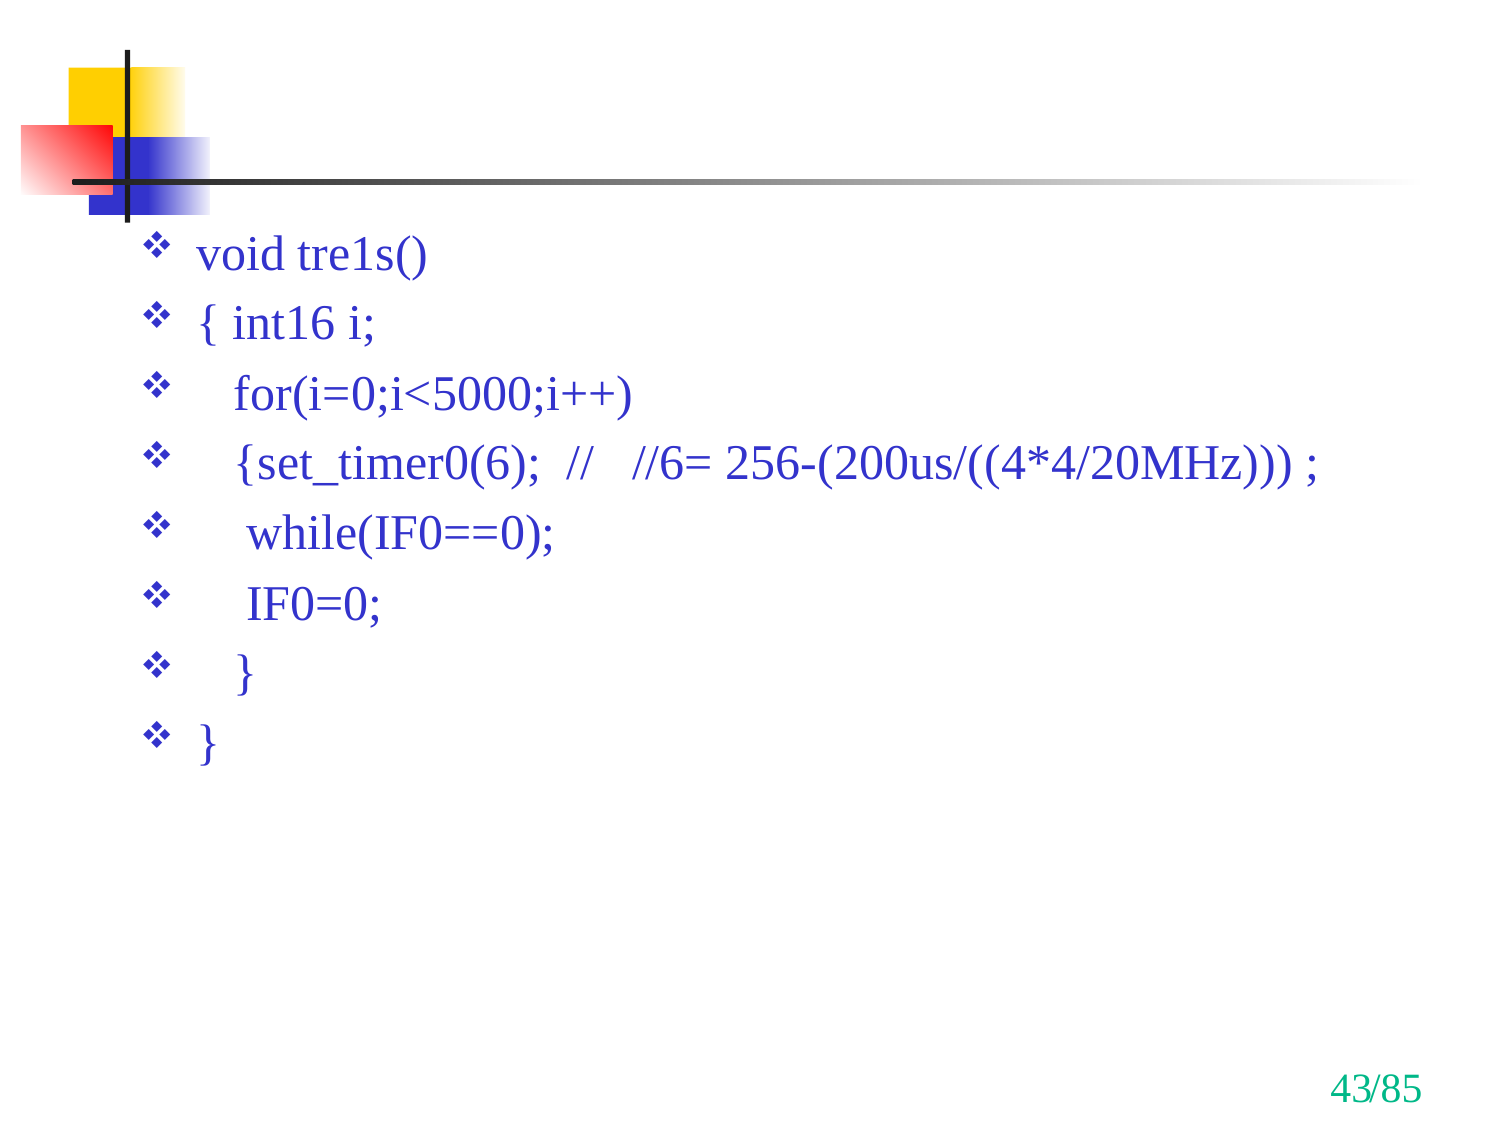

#
void tre1s()
{ int16 i;
   for(i=0;i<5000;i++)
   {set_timer0(6);  //   //6= 256-(200us/((4*4/20MHz))) ;
    while(IF0==0);
    IF0=0;
   }
}

43